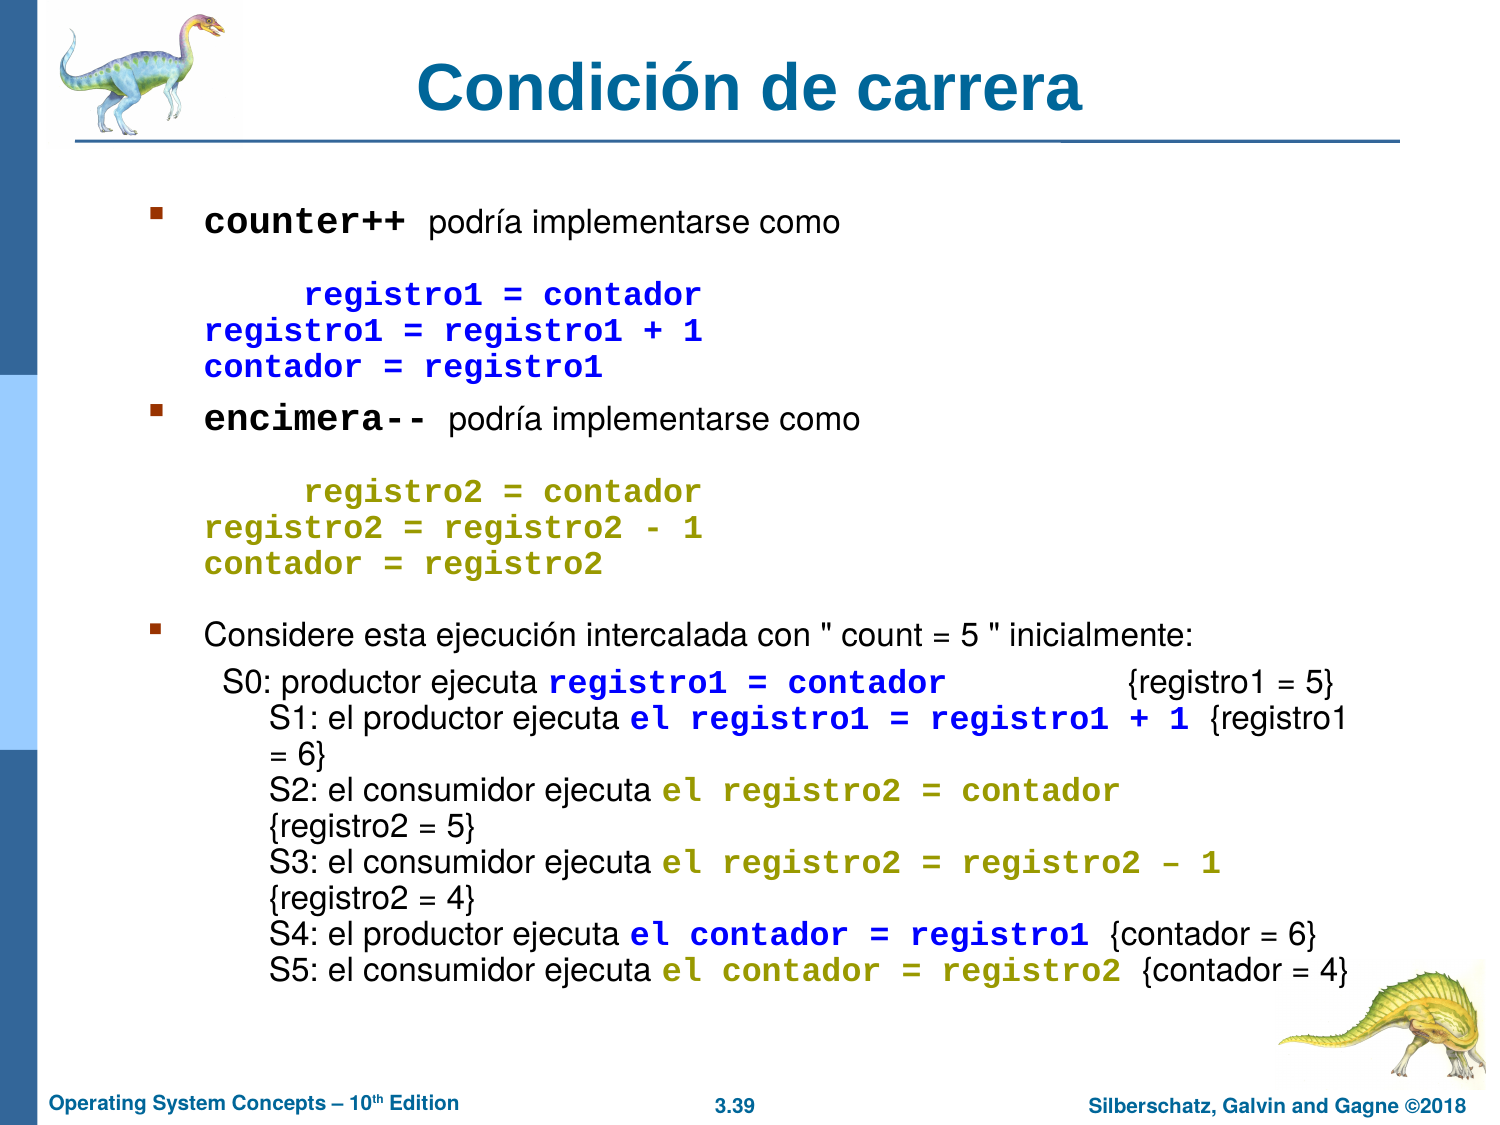

# Condición de carrera
counter++ podría implementarse como
     registro1 = contador
registro1 = registro1 + 1
contador = registro1
encimera-- podría implementarse como
     registro2 = contador
registro2 = registro2 - 1
contador = registro2

Considere esta ejecución intercalada con " count = 5 " inicialmente:
S0: productor ejecuta registro1 = contador         {registro1 = 5}
S1: el productor ejecuta el registro1 = registro1 + 1 {registro1 = 6}
S2: el consumidor ejecuta el registro2 = contador        {registro2 = 5}
S3: el consumidor ejecuta el registro2 = registro2 – 1 {registro2 = 4}
S4: el productor ejecuta el contador = registro1 {contador = 6}
S5: el consumidor ejecuta el contador = registro2 {contador = 4}